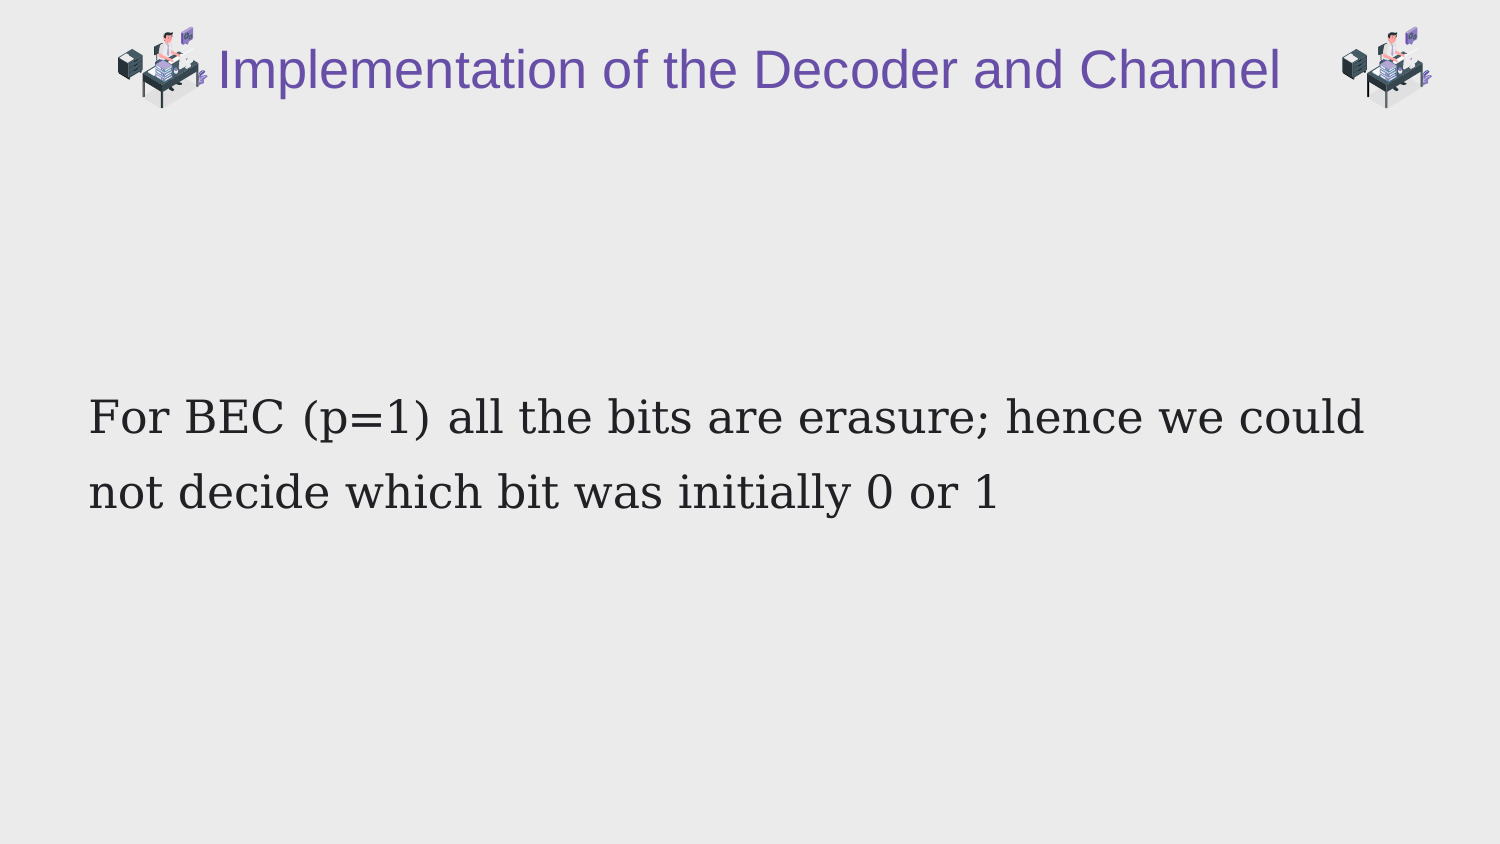

Implementation of the Decoder and Channel

For BEC (p=1) all the bits are erasure; hence we could not decide which bit was initially 0 or 1